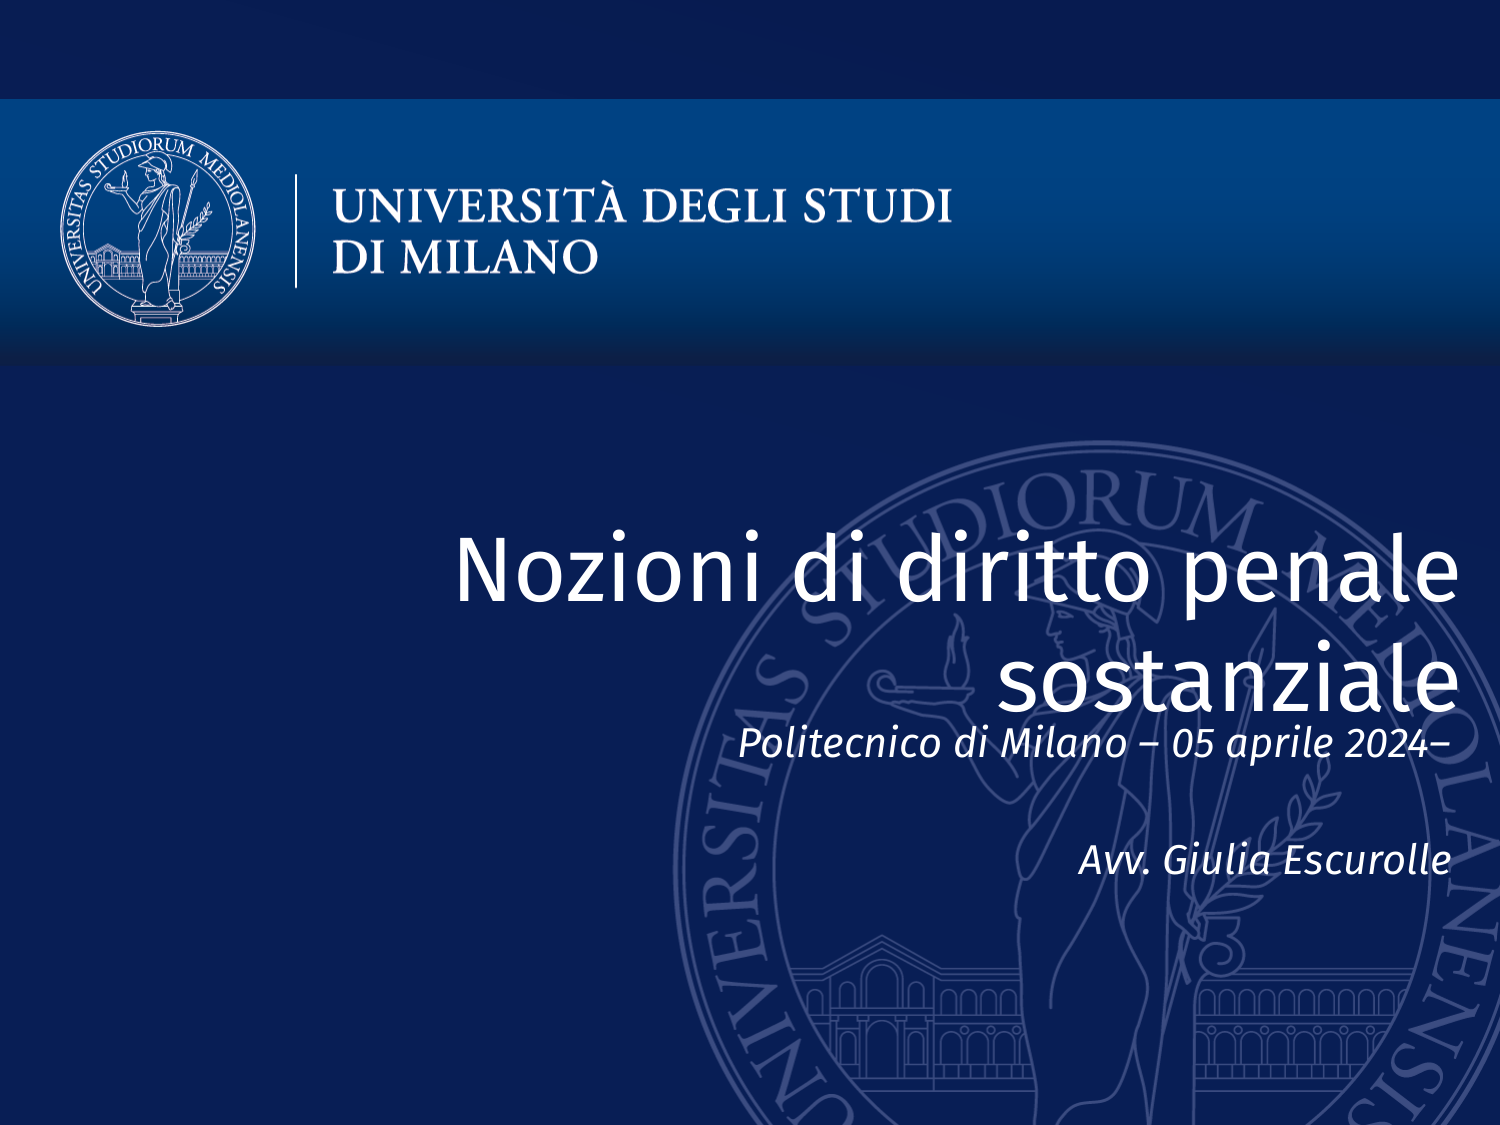

Nozioni di diritto penale sostanziale
Politecnico di Milano – 05 aprile 2024–

Avv. Giulia Escurolle